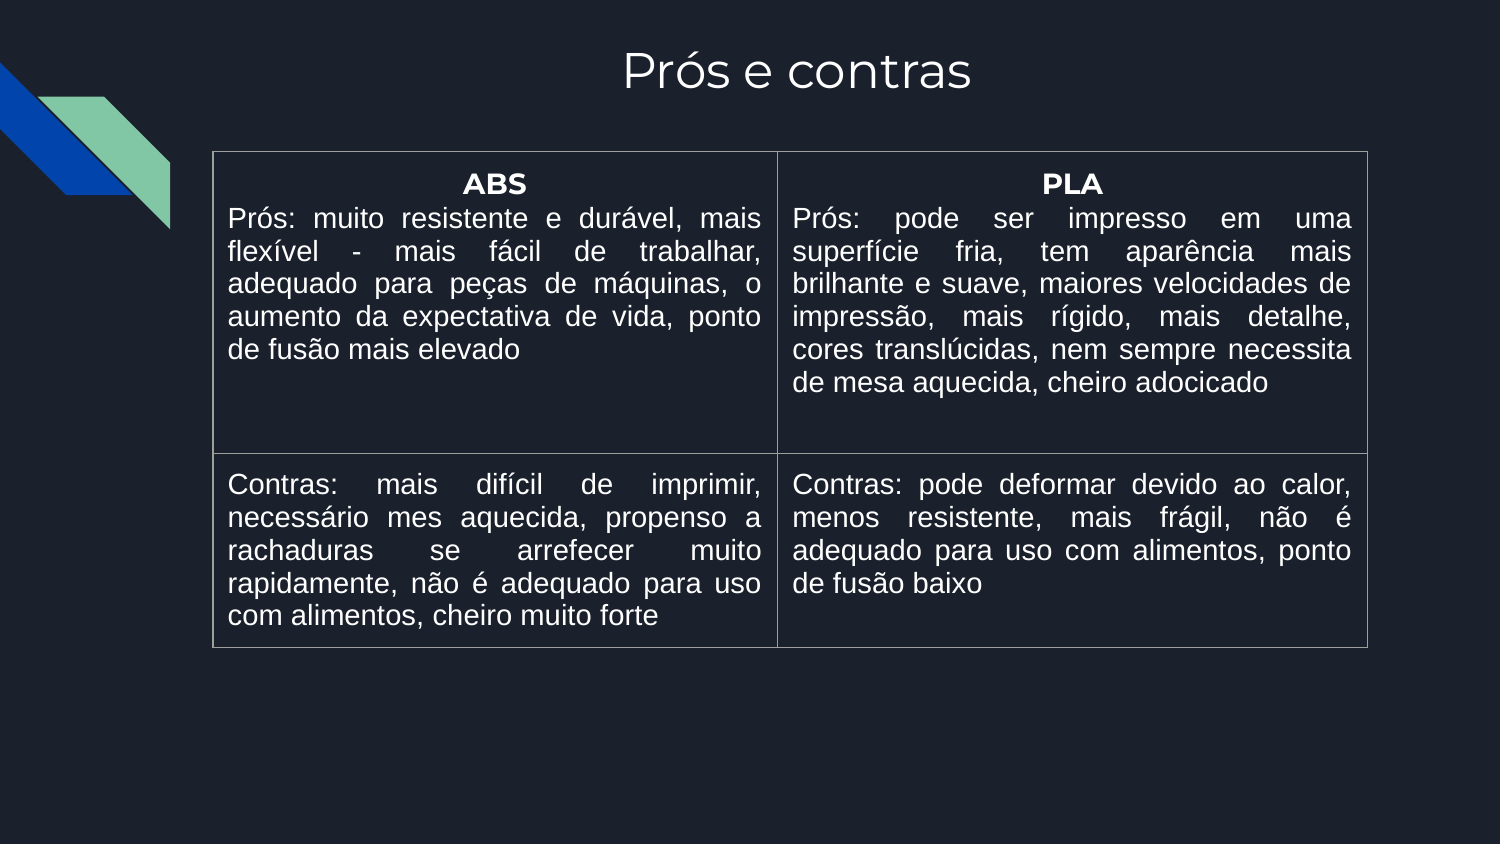

# Prós e contras
| ABS Prós: muito resistente e durável, mais flexível - mais fácil de trabalhar, adequado para peças de máquinas, o aumento da expectativa de vida, ponto de fusão mais elevado | PLA Prós: pode ser impresso em uma superfície fria, tem aparência mais brilhante e suave, maiores velocidades de impressão, mais rígido, mais detalhe, cores translúcidas, nem sempre necessita de mesa aquecida, cheiro adocicado |
| --- | --- |
| Contras: mais difícil de imprimir, necessário mes aquecida, propenso a rachaduras se arrefecer muito rapidamente, não é adequado para uso com alimentos, cheiro muito forte | Contras: pode deformar devido ao calor, menos resistente, mais frágil, não é adequado para uso com alimentos, ponto de fusão baixo |